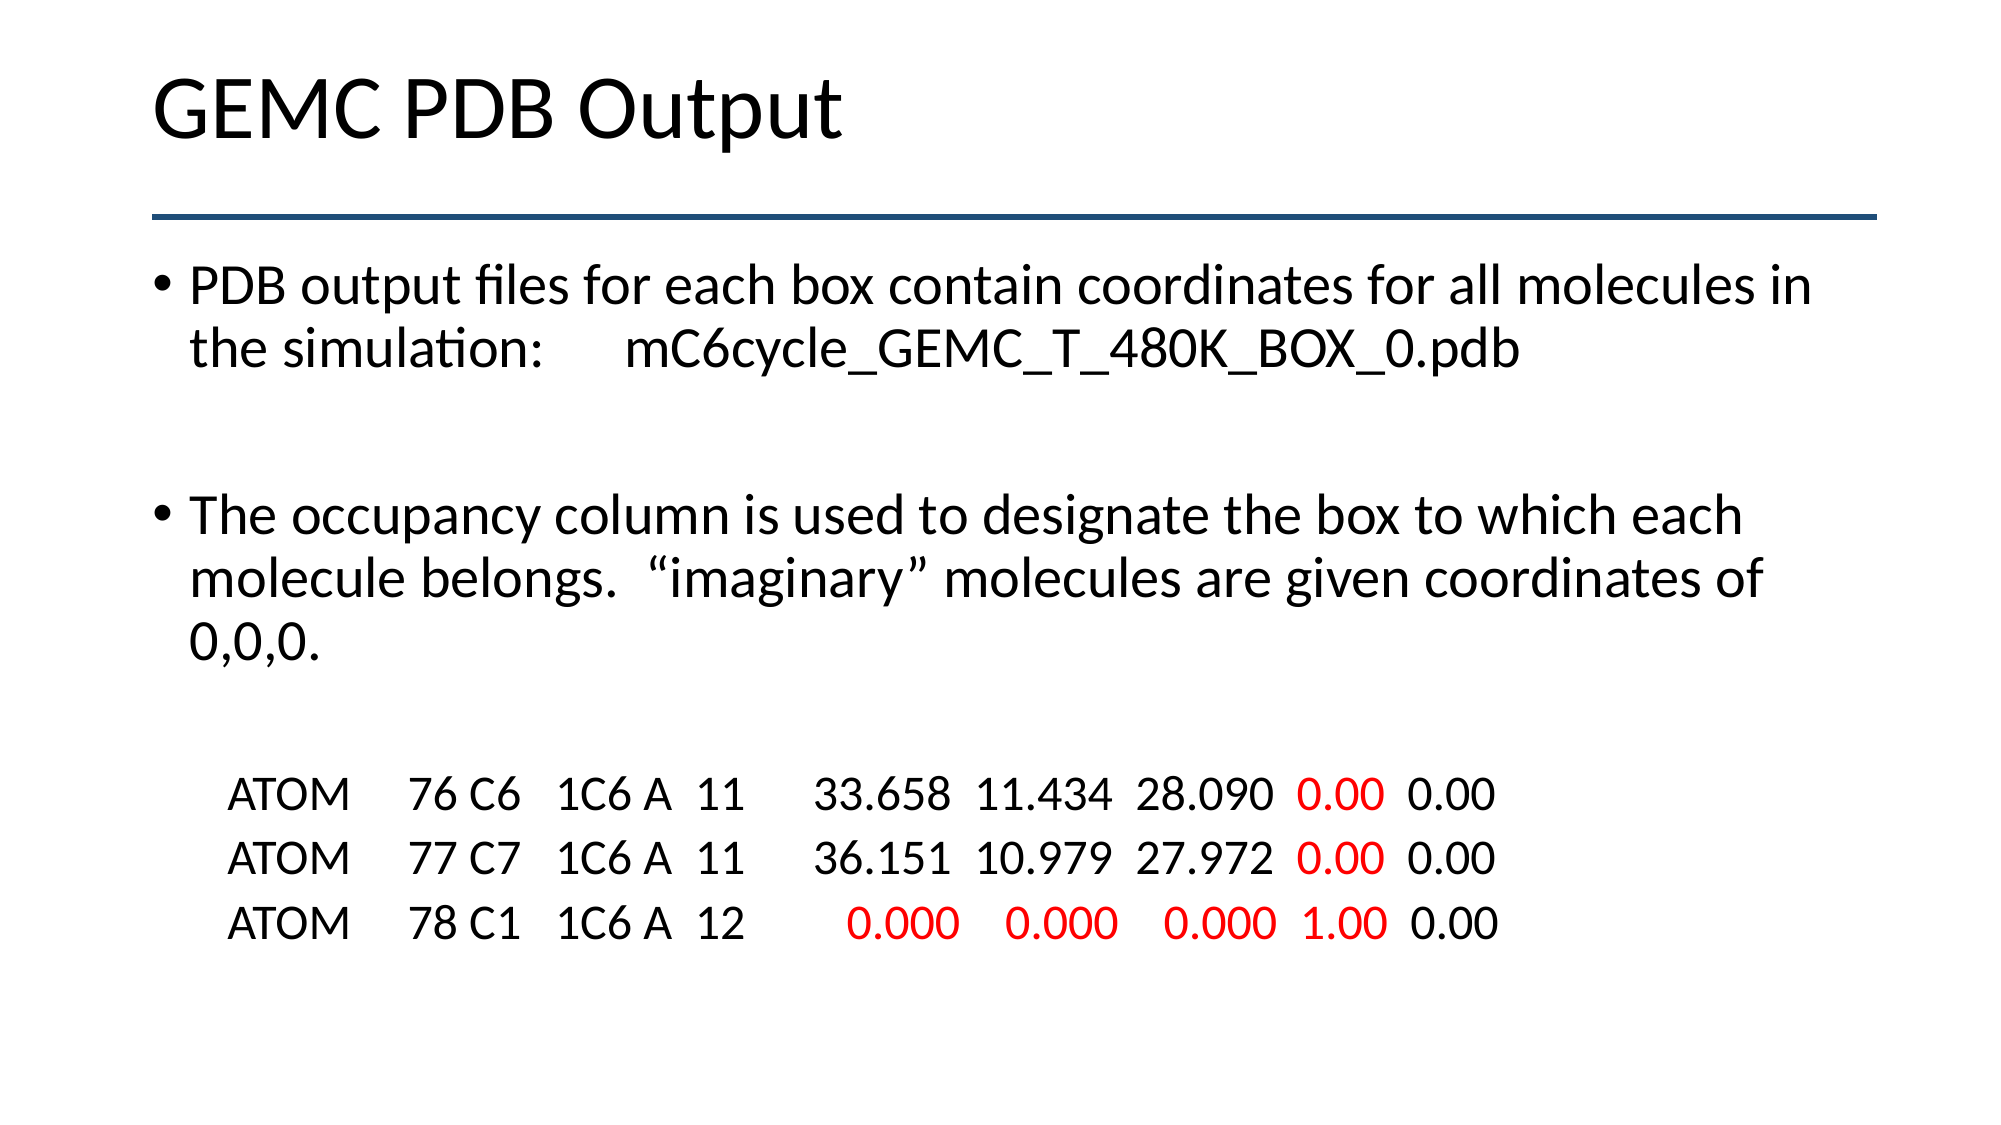

# GEMC PDB Output
PDB output files for each box contain coordinates for all molecules in the simulation:      mC6cycle_GEMC_T_480K_BOX_0.pdb

The occupancy column is used to designate the box to which each molecule belongs.  “imaginary” molecules are given coordinates of 0,0,0.

ATOM     76 C6   1C6 A  11      33.658  11.434  28.090  0.00  0.00
ATOM     77 C7   1C6 A  11      36.151  10.979  27.972  0.00  0.00
ATOM     78 C1   1C6 A  12         0.000    0.000    0.000  1.00  0.00